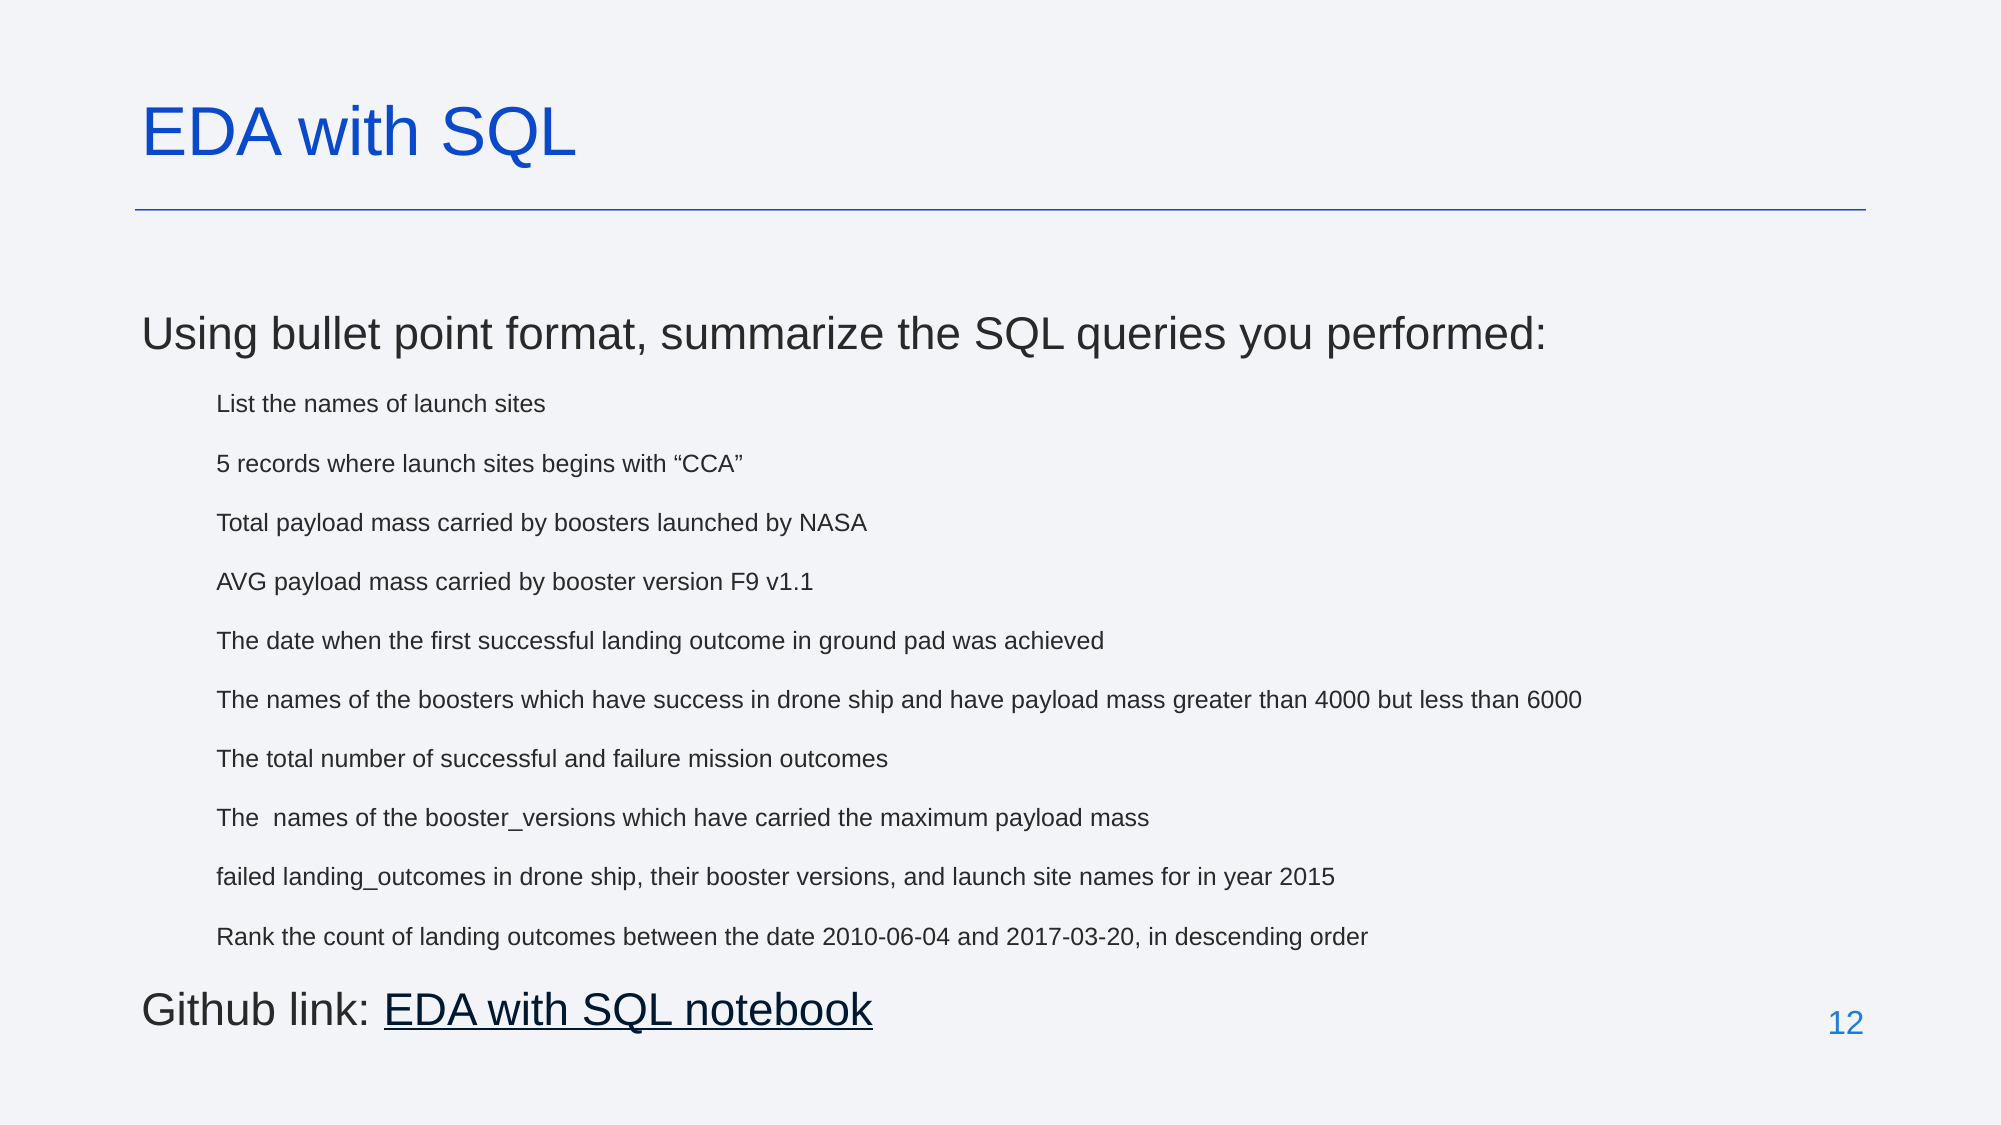

EDA with SQL
Using bullet point format, summarize the SQL queries you performed:
List the names of launch sites
5 records where launch sites begins with “CCA”
Total payload mass carried by boosters launched by NASA
AVG payload mass carried by booster version F9 v1.1
The date when the first successful landing outcome in ground pad was achieved
The names of the boosters which have success in drone ship and have payload mass greater than 4000 but less than 6000
The total number of successful and failure mission outcomes
The  names of the booster_versions which have carried the maximum payload mass
failed landing_outcomes in drone ship, their booster versions, and launch site names for in year 2015
Rank the count of landing outcomes between the date 2010-06-04 and 2017-03-20, in descending order
Github link: EDA with SQL notebook

12